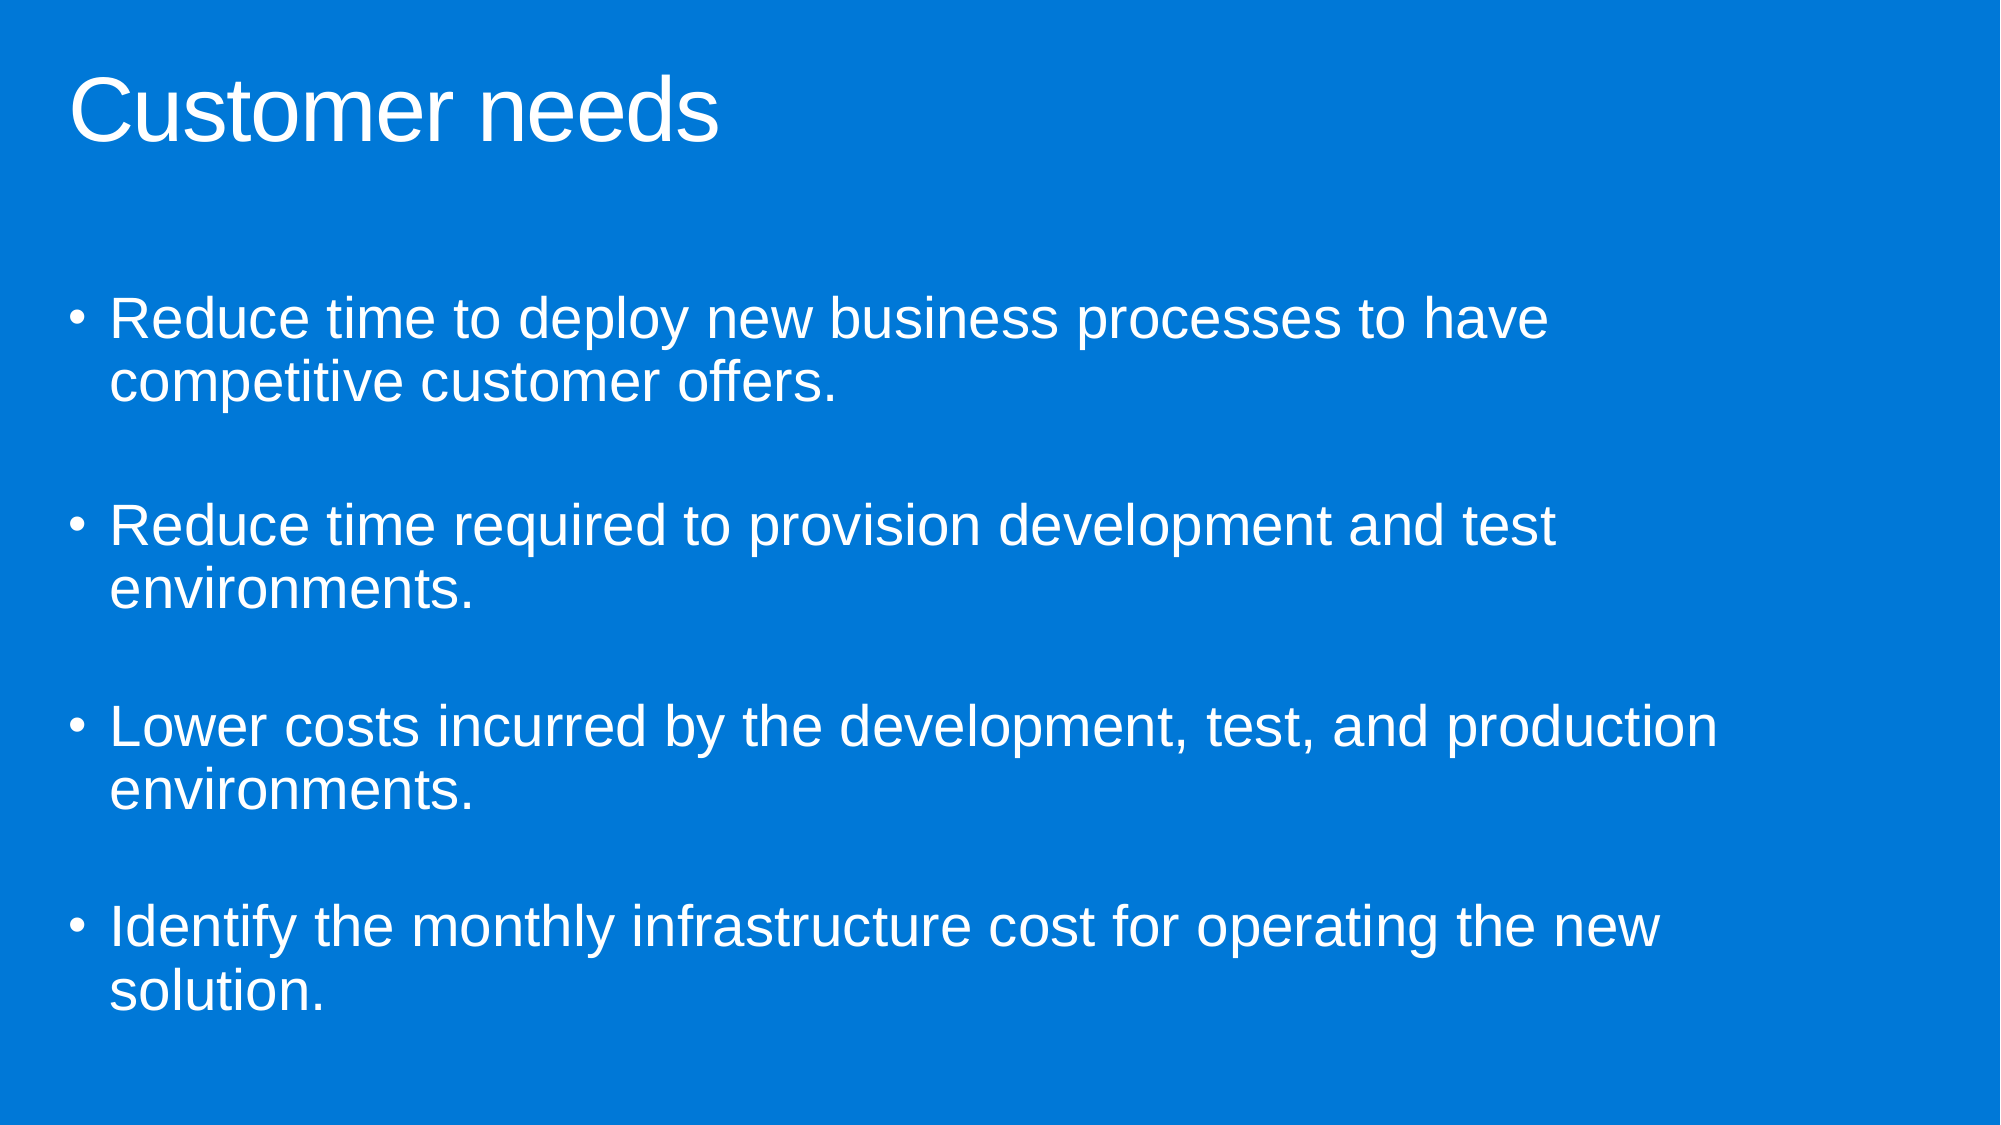

# Customer needs
Reduce time to deploy new business processes to have competitive customer offers.
Reduce time required to provision development and test environments.
Lower costs incurred by the development, test, and production environments.
Identify the monthly infrastructure cost for operating the new solution.